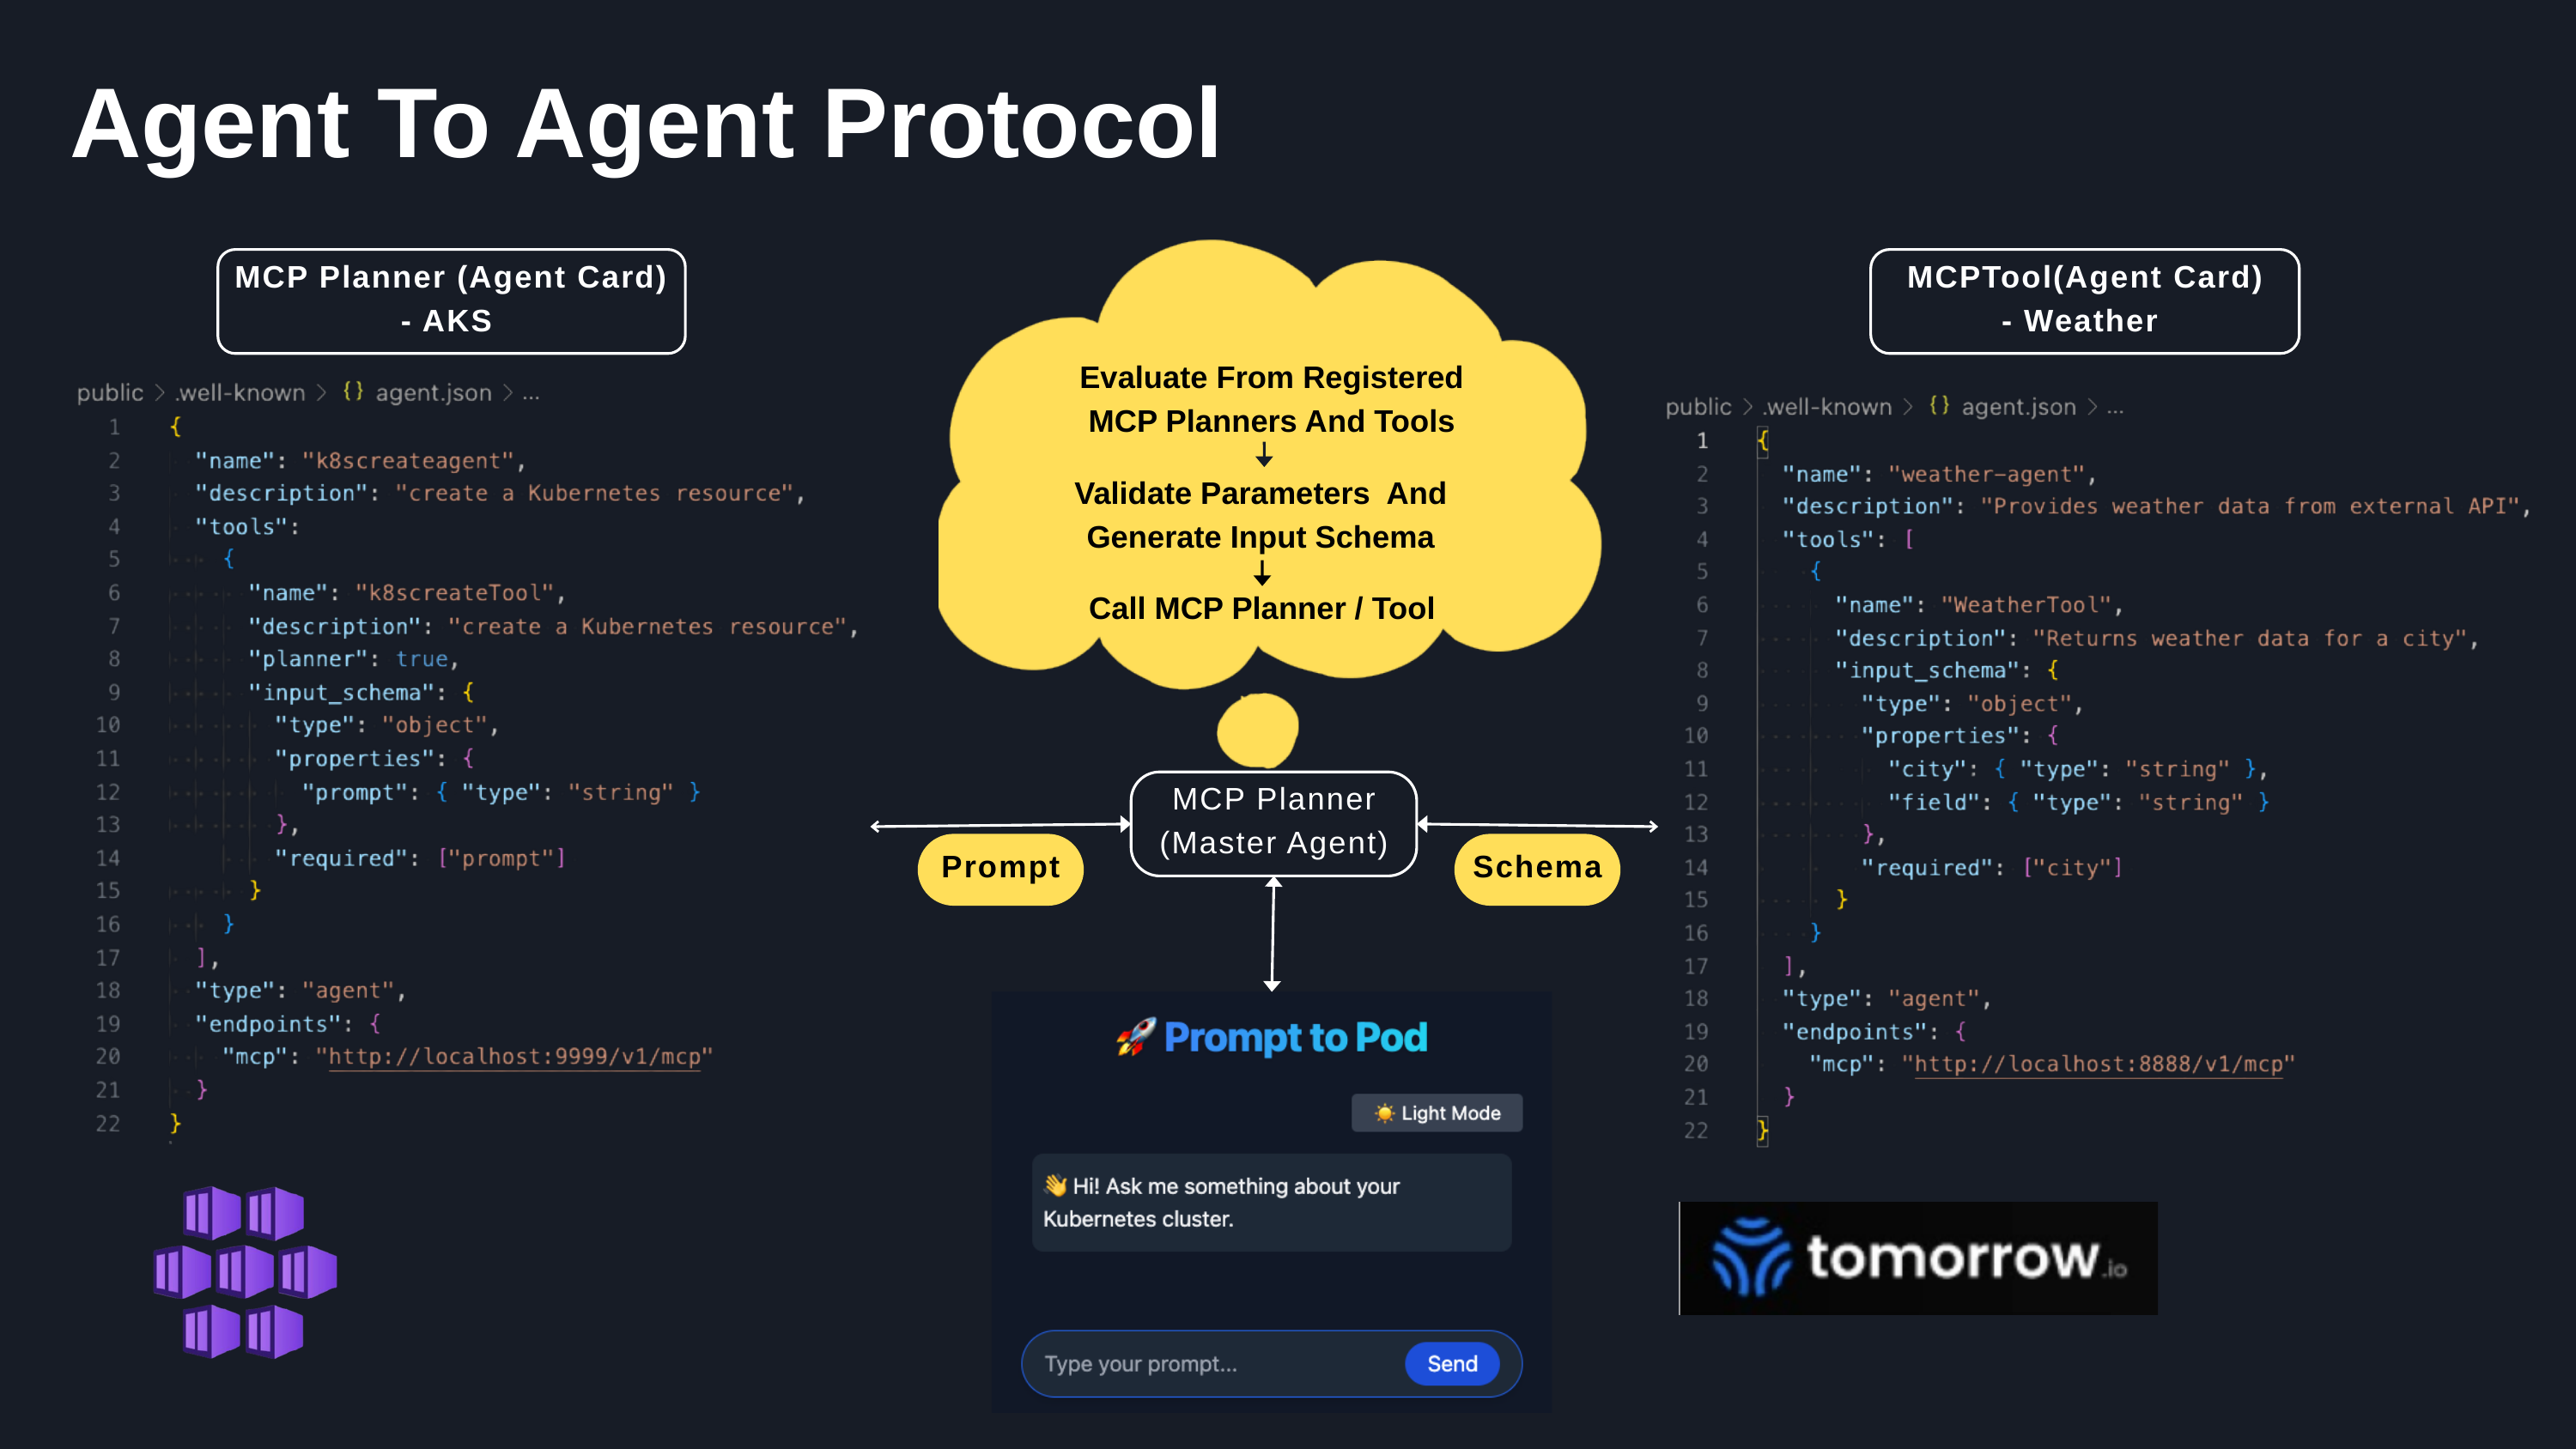

Agent To Agent Protocol

MCP Planner (Agent Card) - AKS

MCPTool(Agent Card)
- Weather
Evaluate From Registered MCP Planners And Tools

Validate Parameters  And Generate Input Schema

Call MCP Planner / Tool

MCP Planner
(Master Agent)

Prompt

Schema